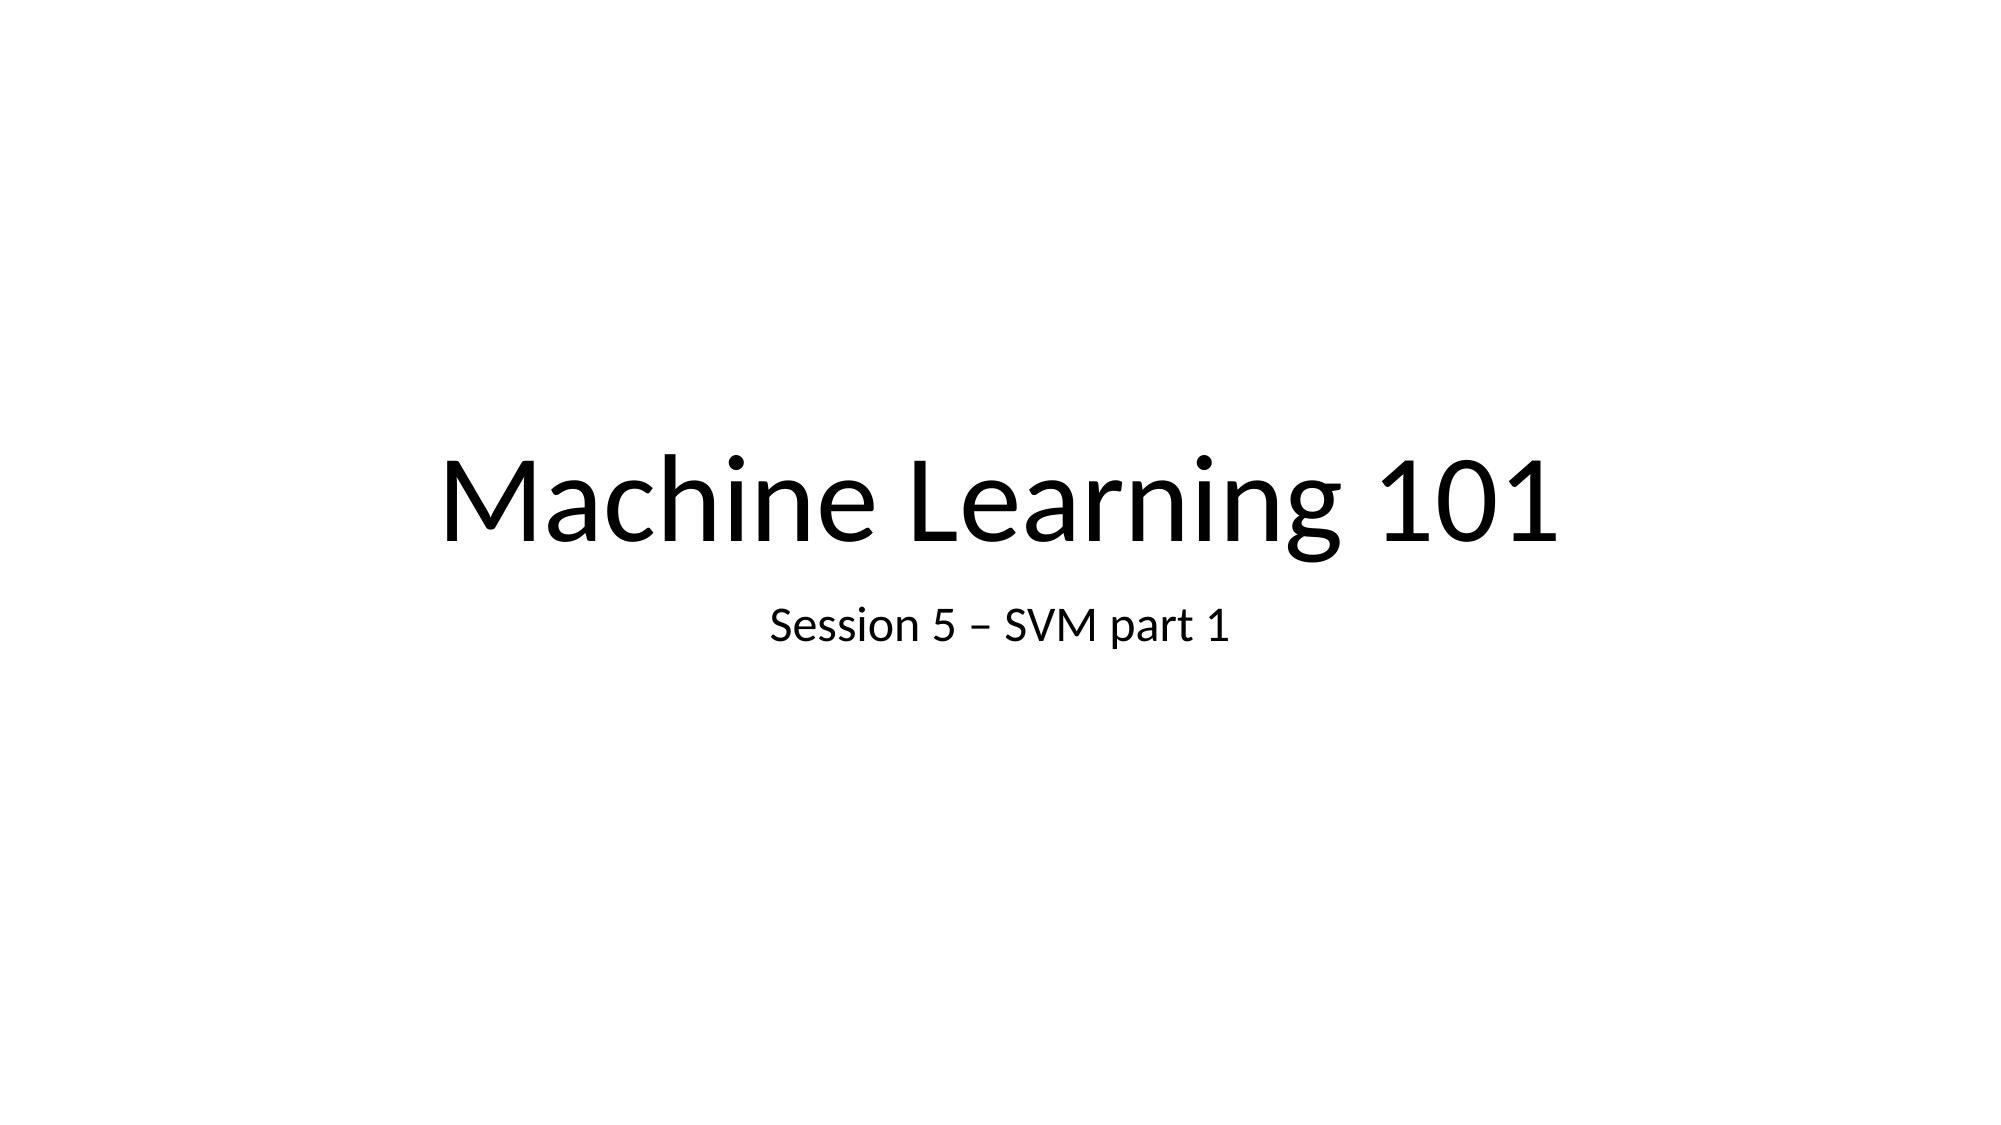

# Machine Learning 101
Session 5 – SVM part 1